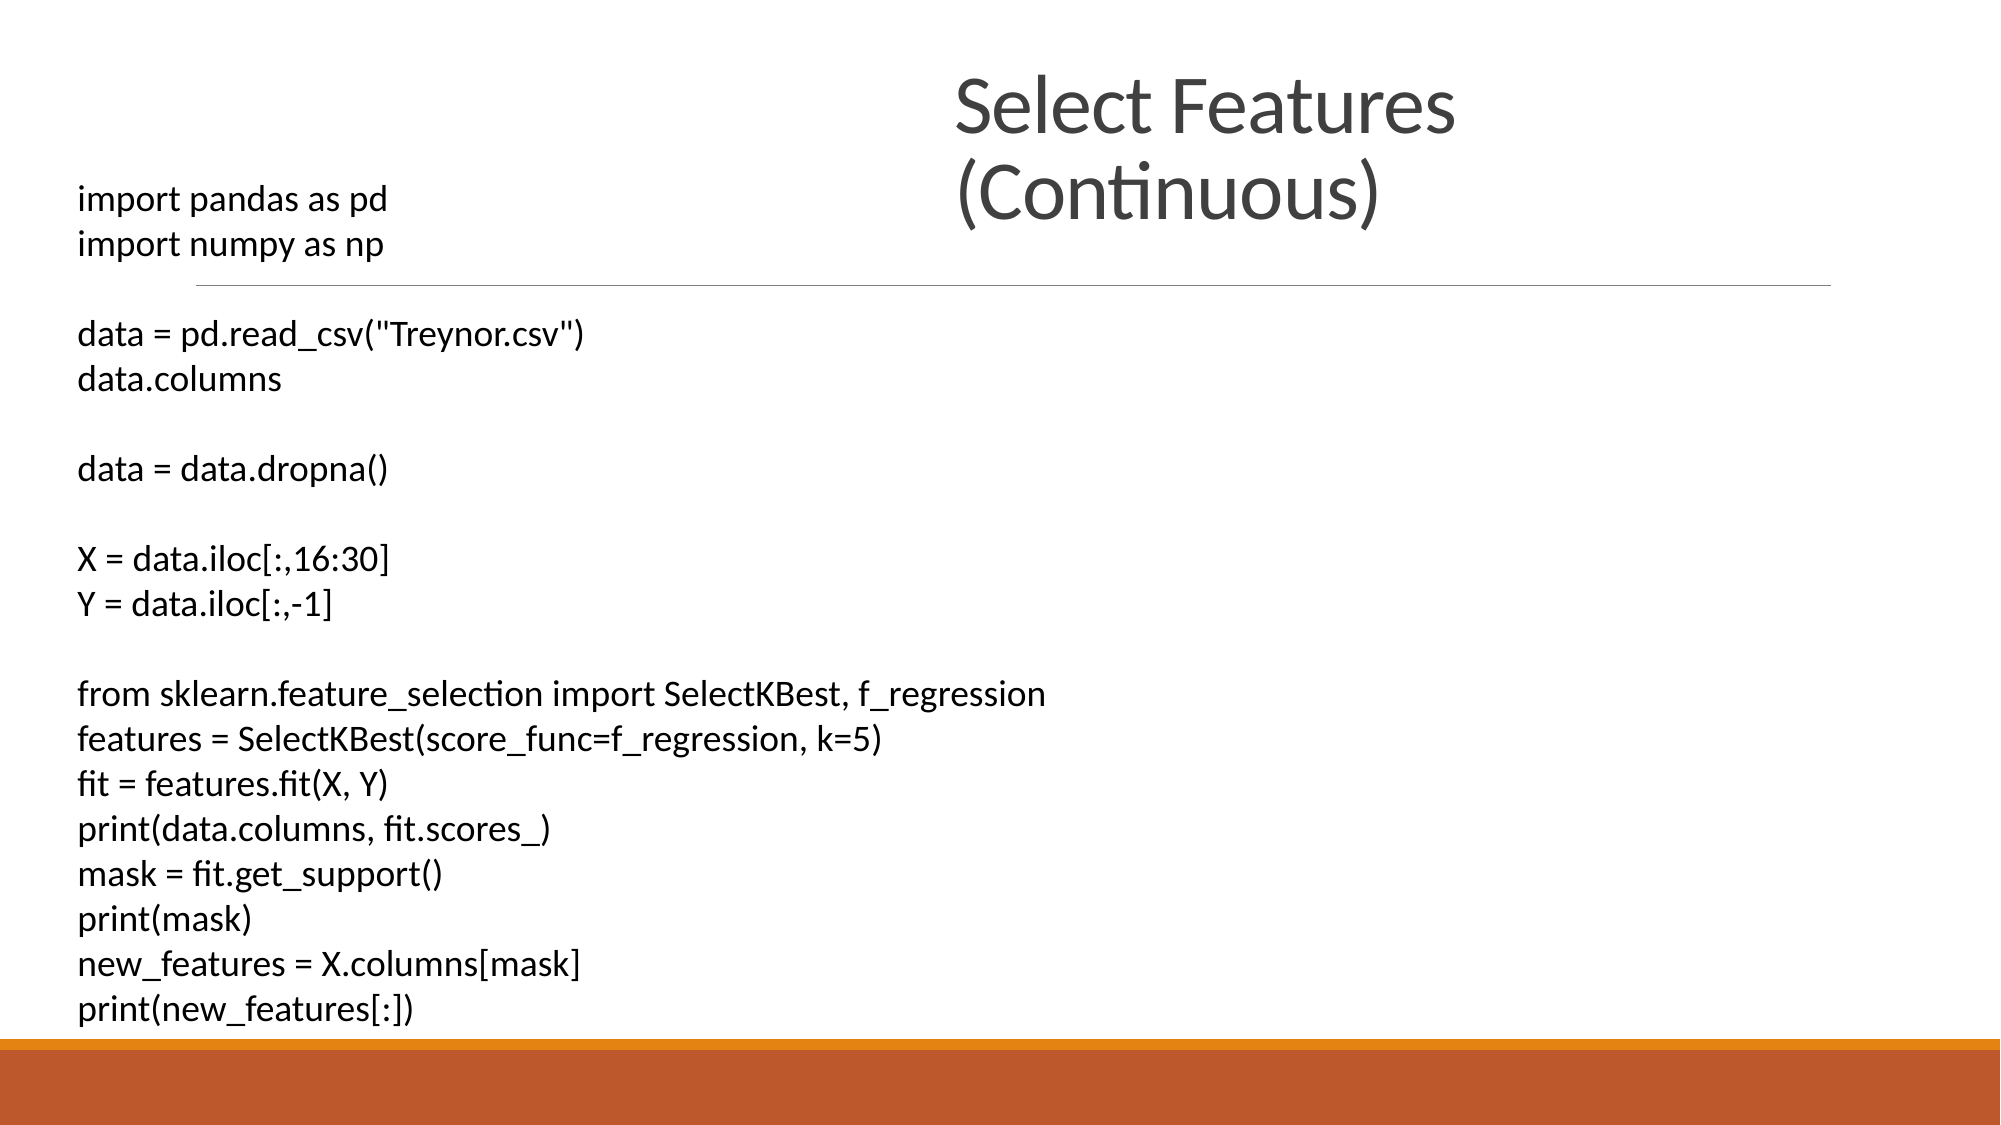

# Select Features (Continuous)
import pandas as pd
import numpy as np

data = pd.read_csv("Treynor.csv")
data.columns

data = data.dropna()

X = data.iloc[:,16:30]
Y = data.iloc[:,-1]

from sklearn.feature_selection import SelectKBest, f_regression
features = SelectKBest(score_func=f_regression, k=5)
fit = features.fit(X, Y)
print(data.columns, fit.scores_)
mask = fit.get_support()
print(mask)
new_features = X.columns[mask]
print(new_features[:])